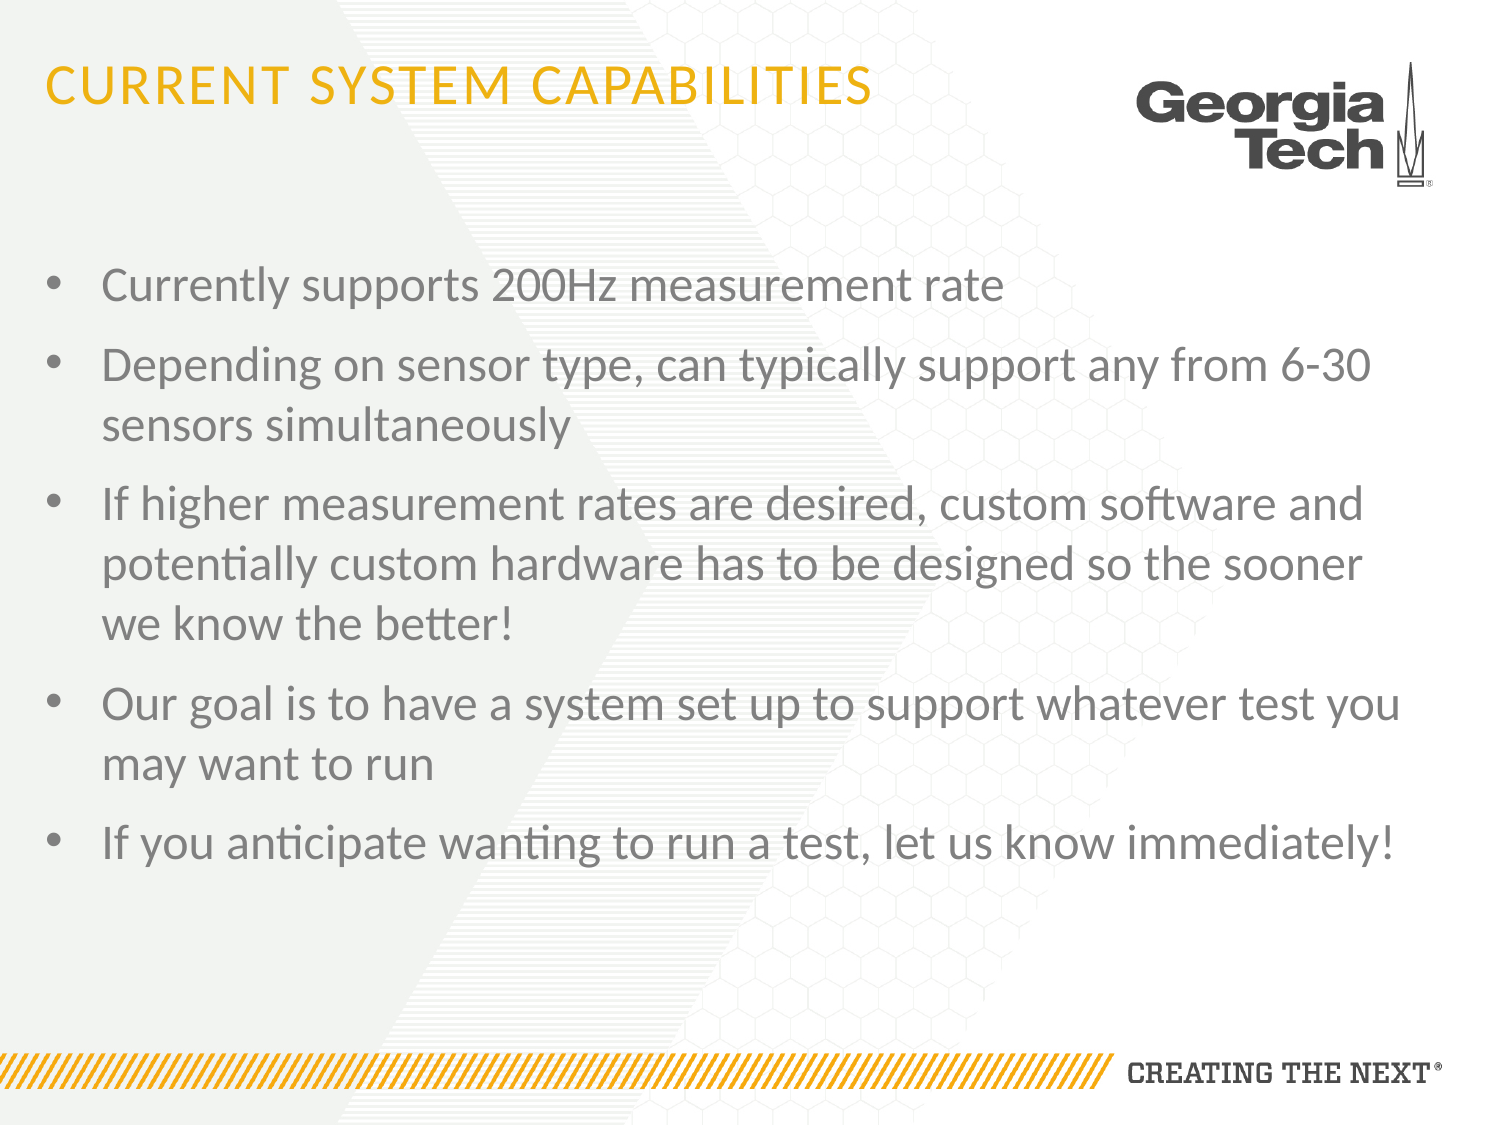

# Current system capabilities
Currently supports 200Hz measurement rate
Depending on sensor type, can typically support any from 6-30 sensors simultaneously
If higher measurement rates are desired, custom software and potentially custom hardware has to be designed so the sooner we know the better!
Our goal is to have a system set up to support whatever test you may want to run
If you anticipate wanting to run a test, let us know immediately!